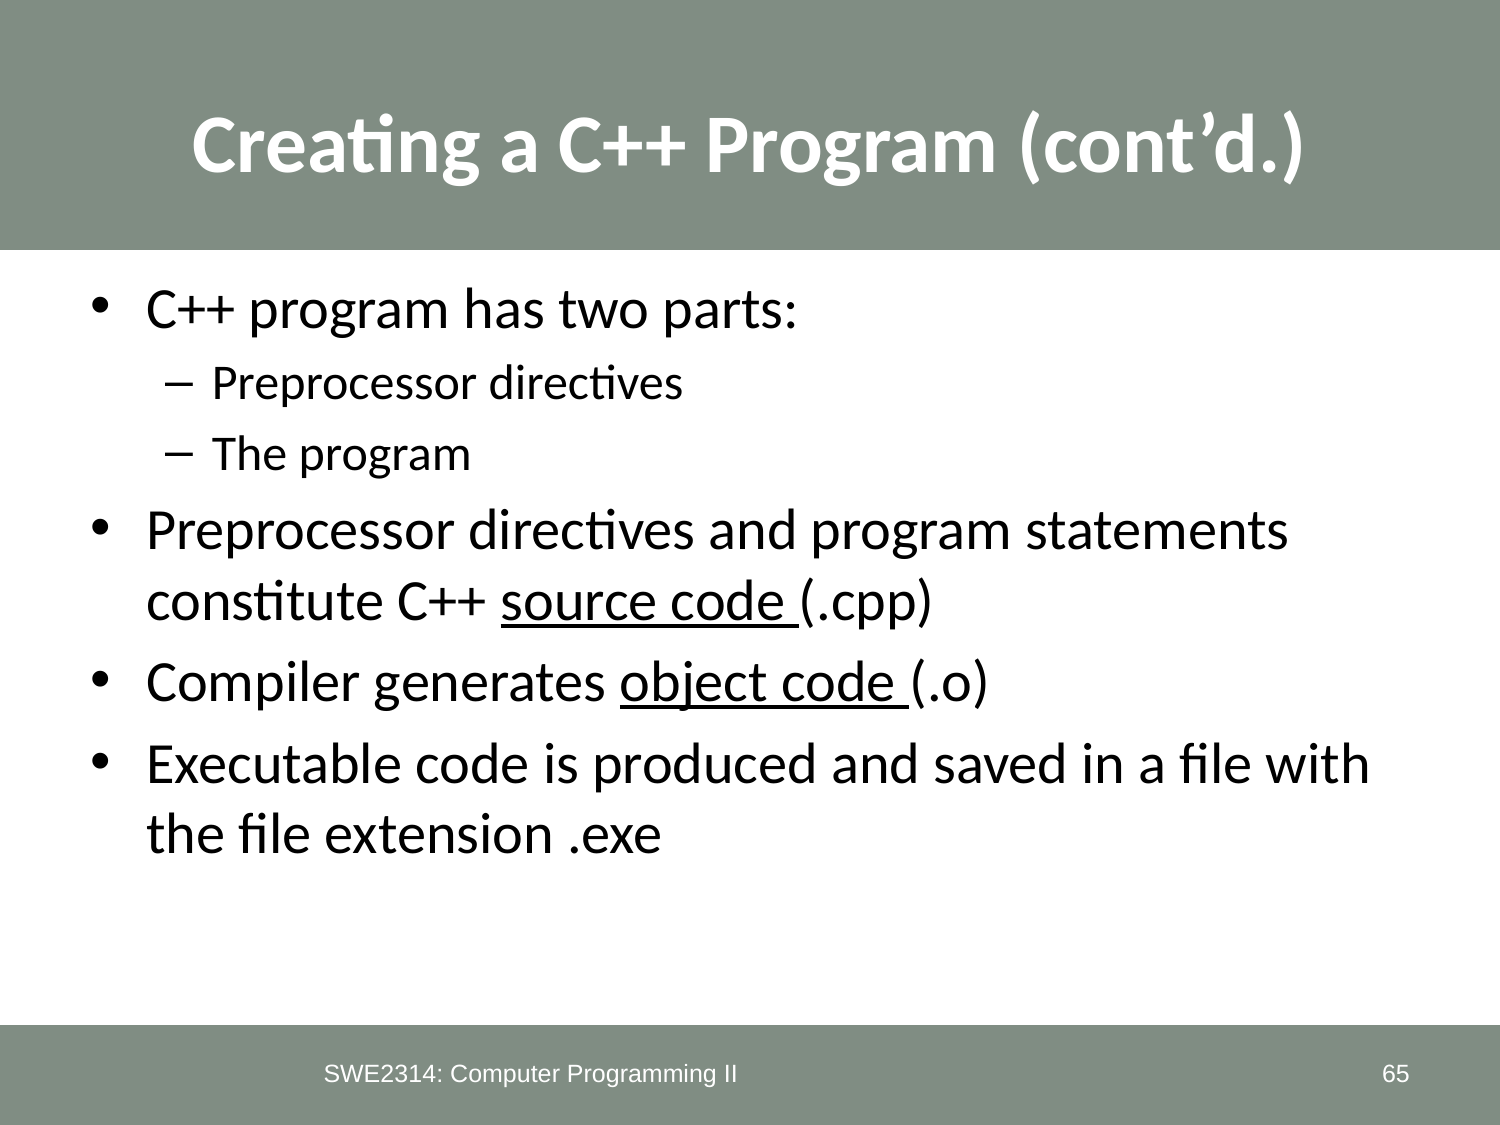

# Creating a C++ Program (cont’d.)
C++ program has two parts:
Preprocessor directives
The program
Preprocessor directives and program statements constitute C++ source code (.cpp)
Compiler generates object code (.o)
Executable code is produced and saved in a file with the file extension .exe

SWE2314: Computer Programming II
65